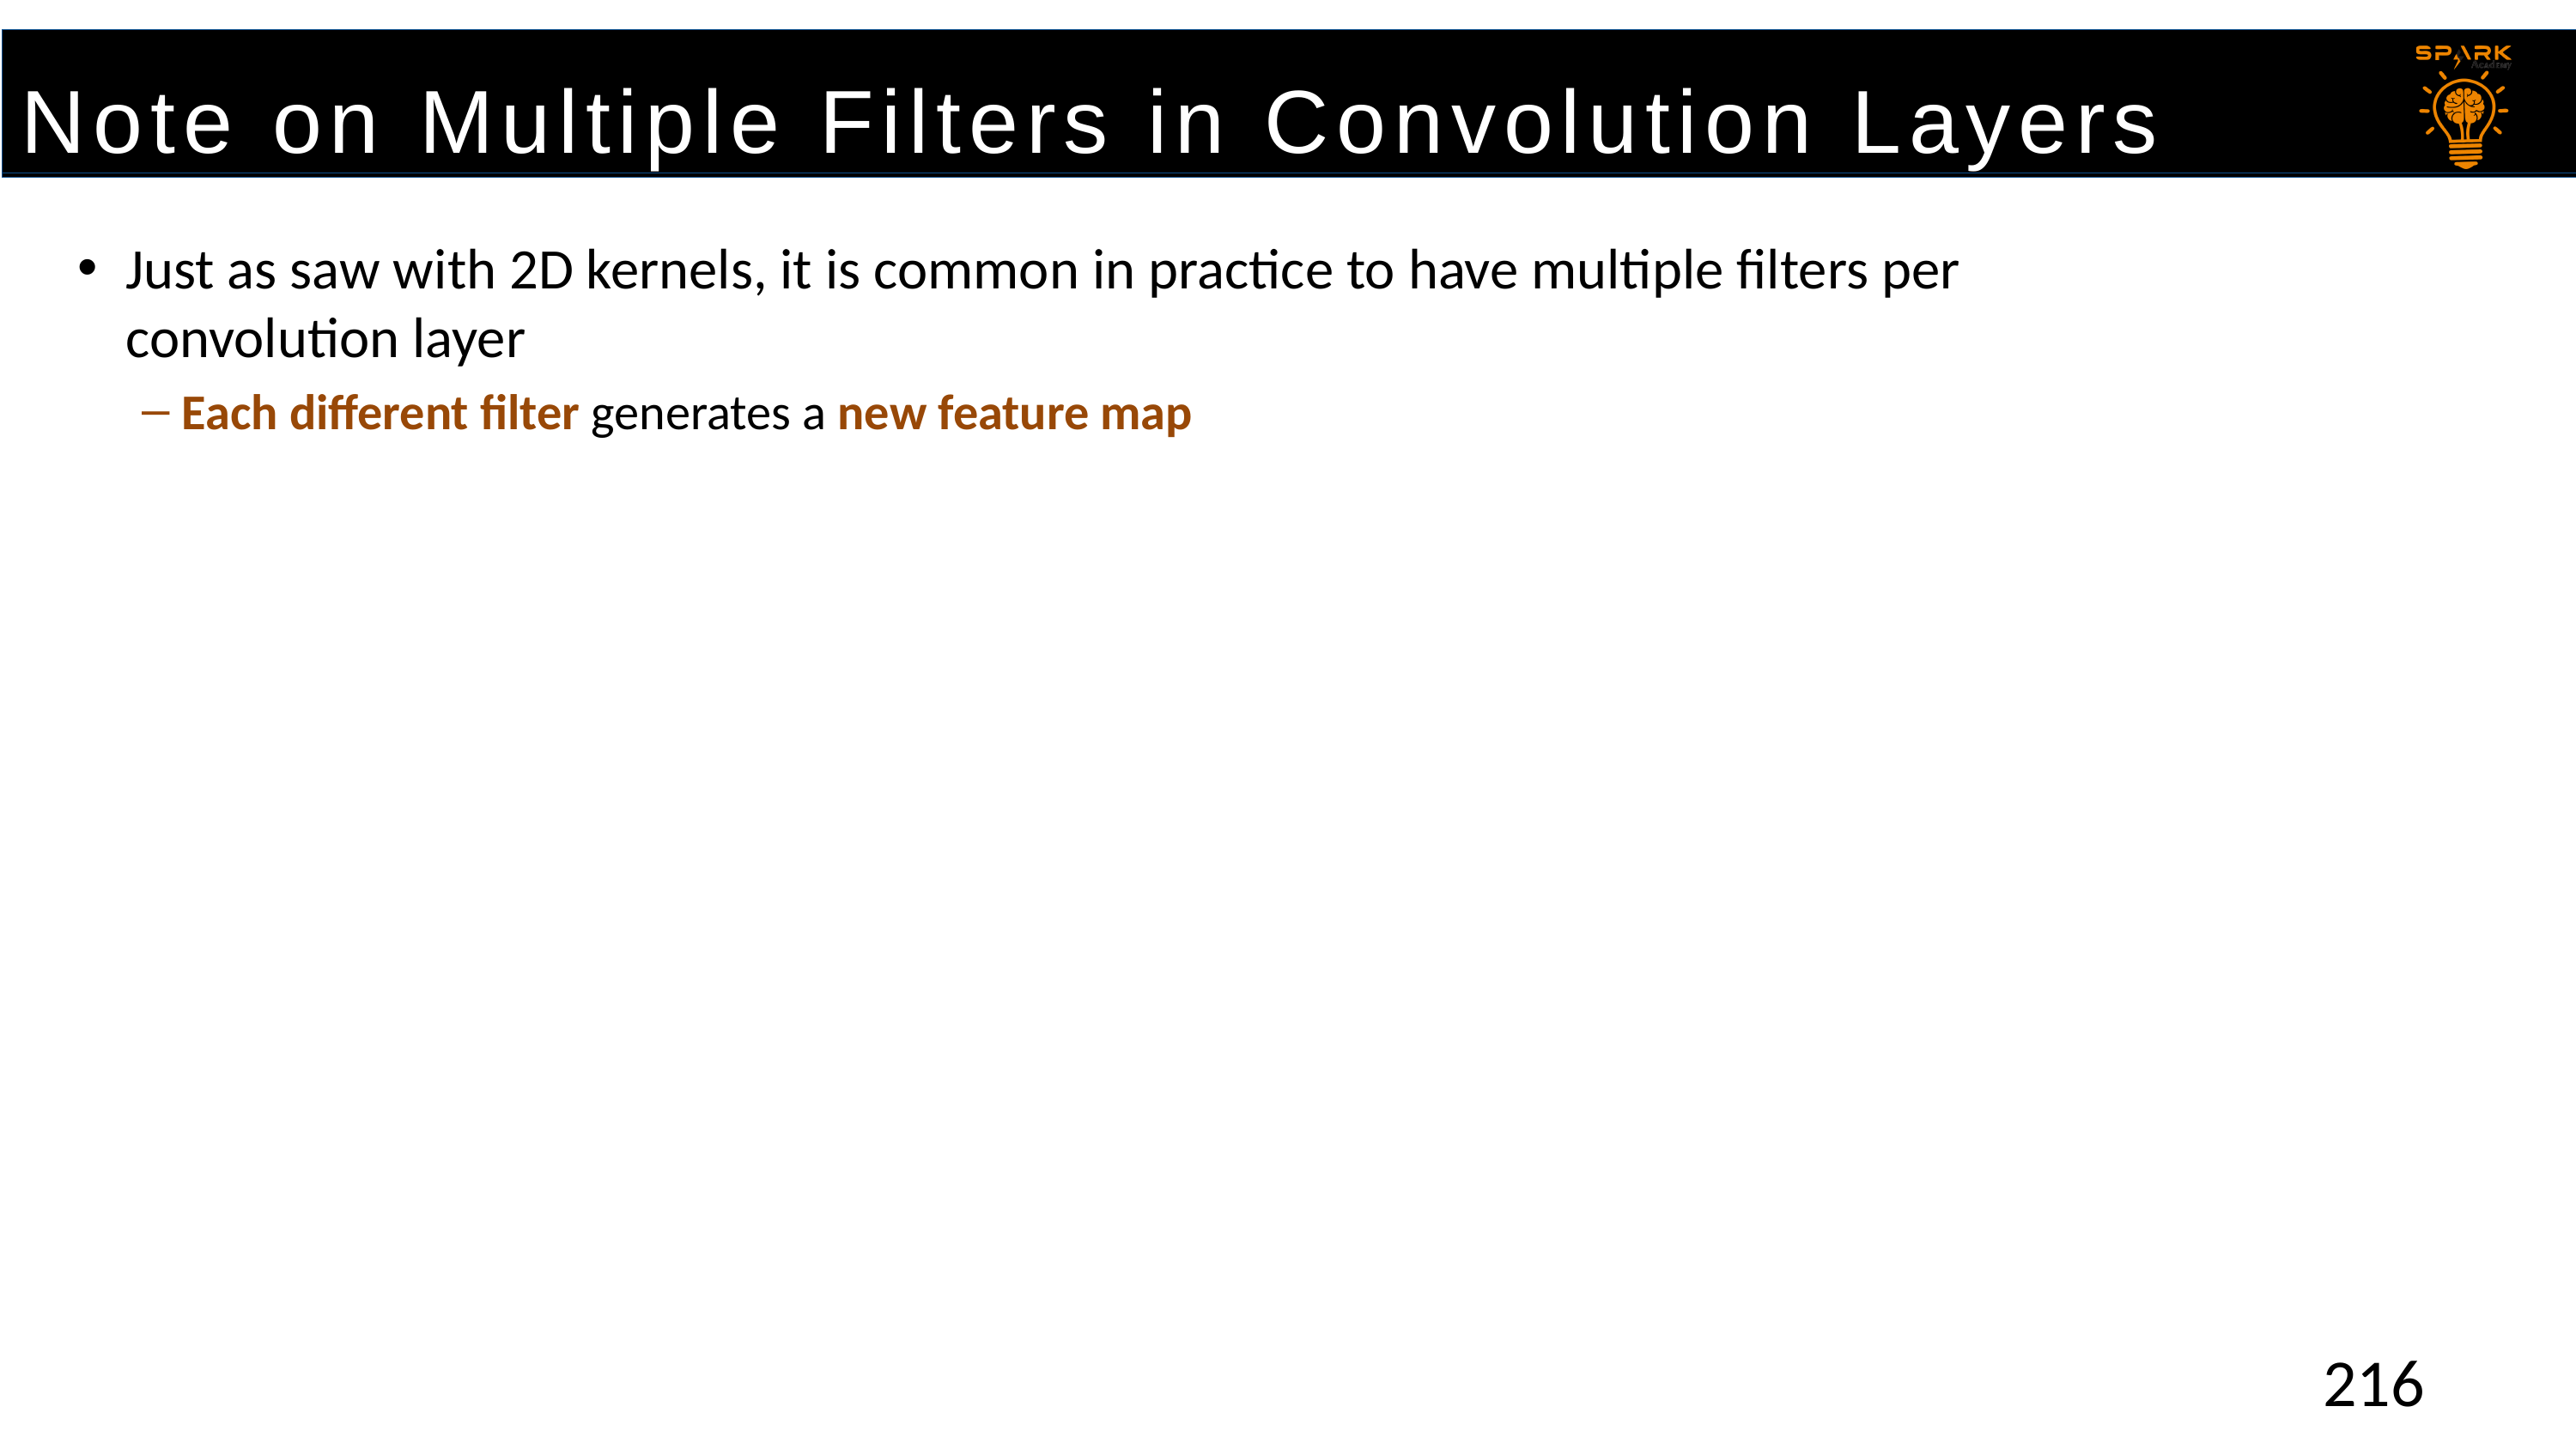

Note on Multiple Filters in Convolution Layers

Just as saw with 2D kernels, it is common in practice to have multiple filters per convolution layer
Each different filter generates a new feature map

216
216